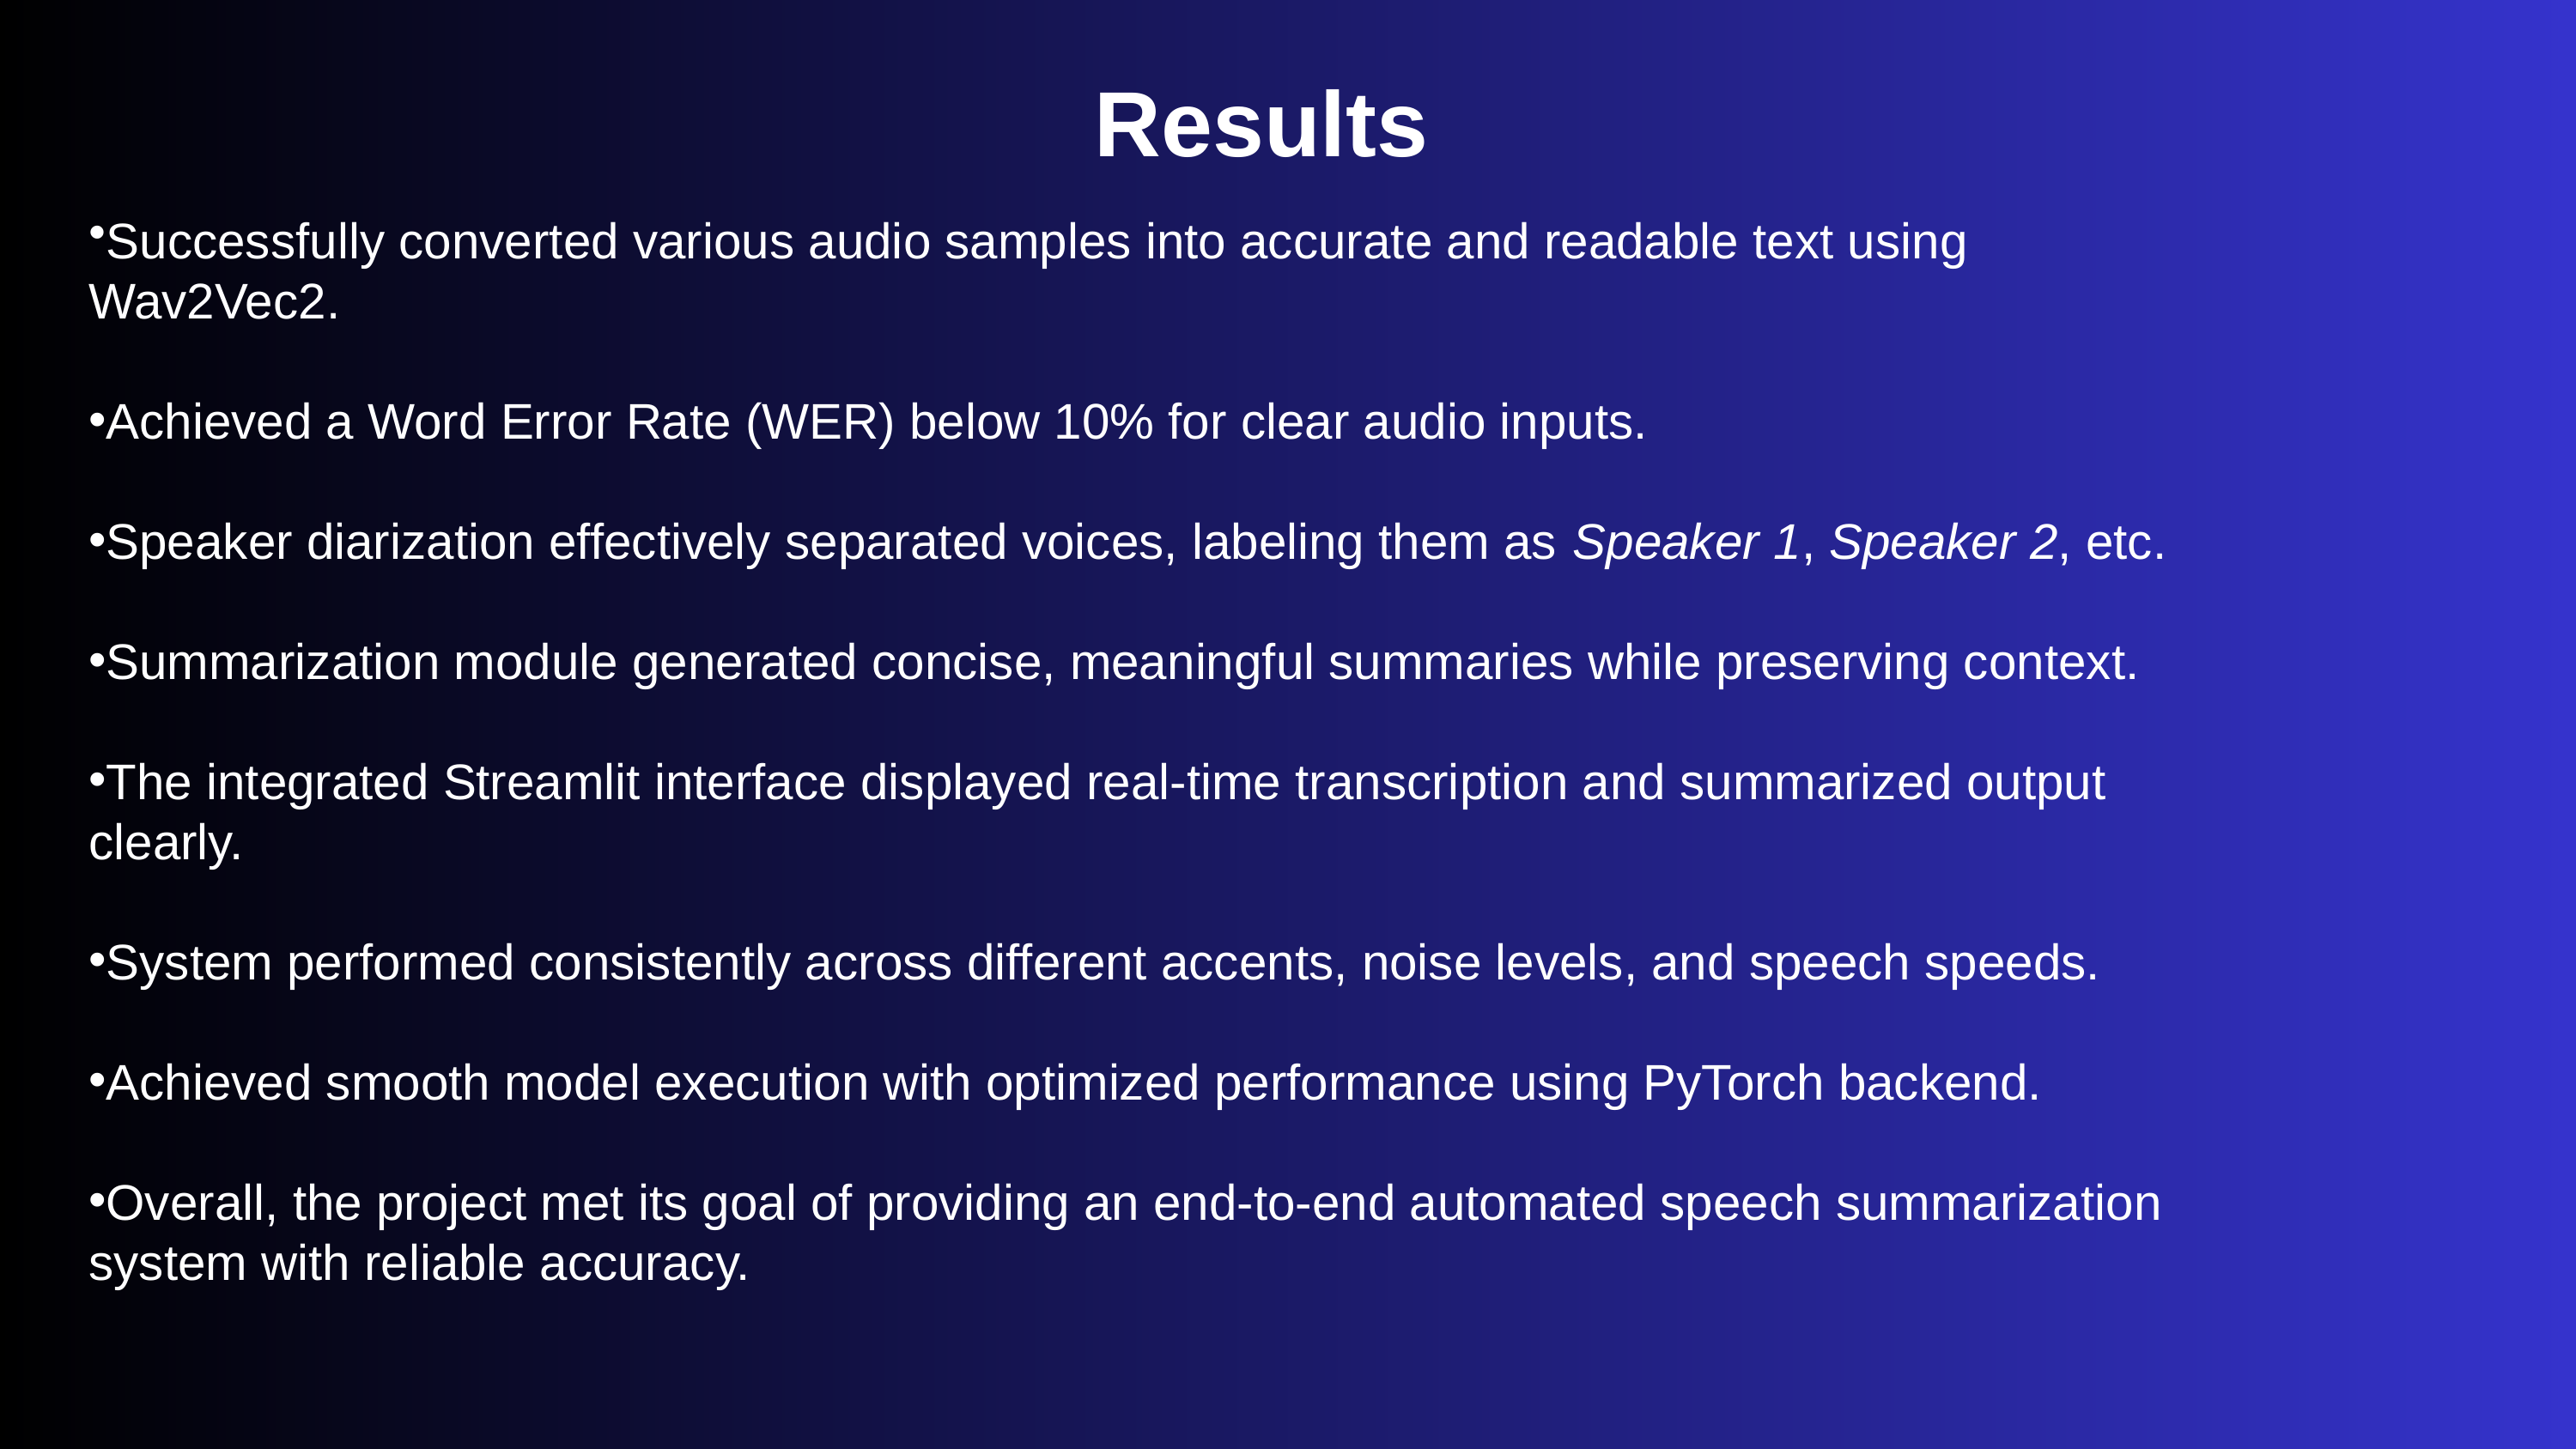

Results
Successfully converted various audio samples into accurate and readable text using Wav2Vec2.

Achieved a Word Error Rate (WER) below 10% for clear audio inputs.

Speaker diarization effectively separated voices, labeling them as Speaker 1, Speaker 2, etc.

Summarization module generated concise, meaningful summaries while preserving context.

The integrated Streamlit interface displayed real-time transcription and summarized output clearly.

System performed consistently across different accents, noise levels, and speech speeds.

Achieved smooth model execution with optimized performance using PyTorch backend.

Overall, the project met its goal of providing an end-to-end automated speech summarization system with reliable accuracy.